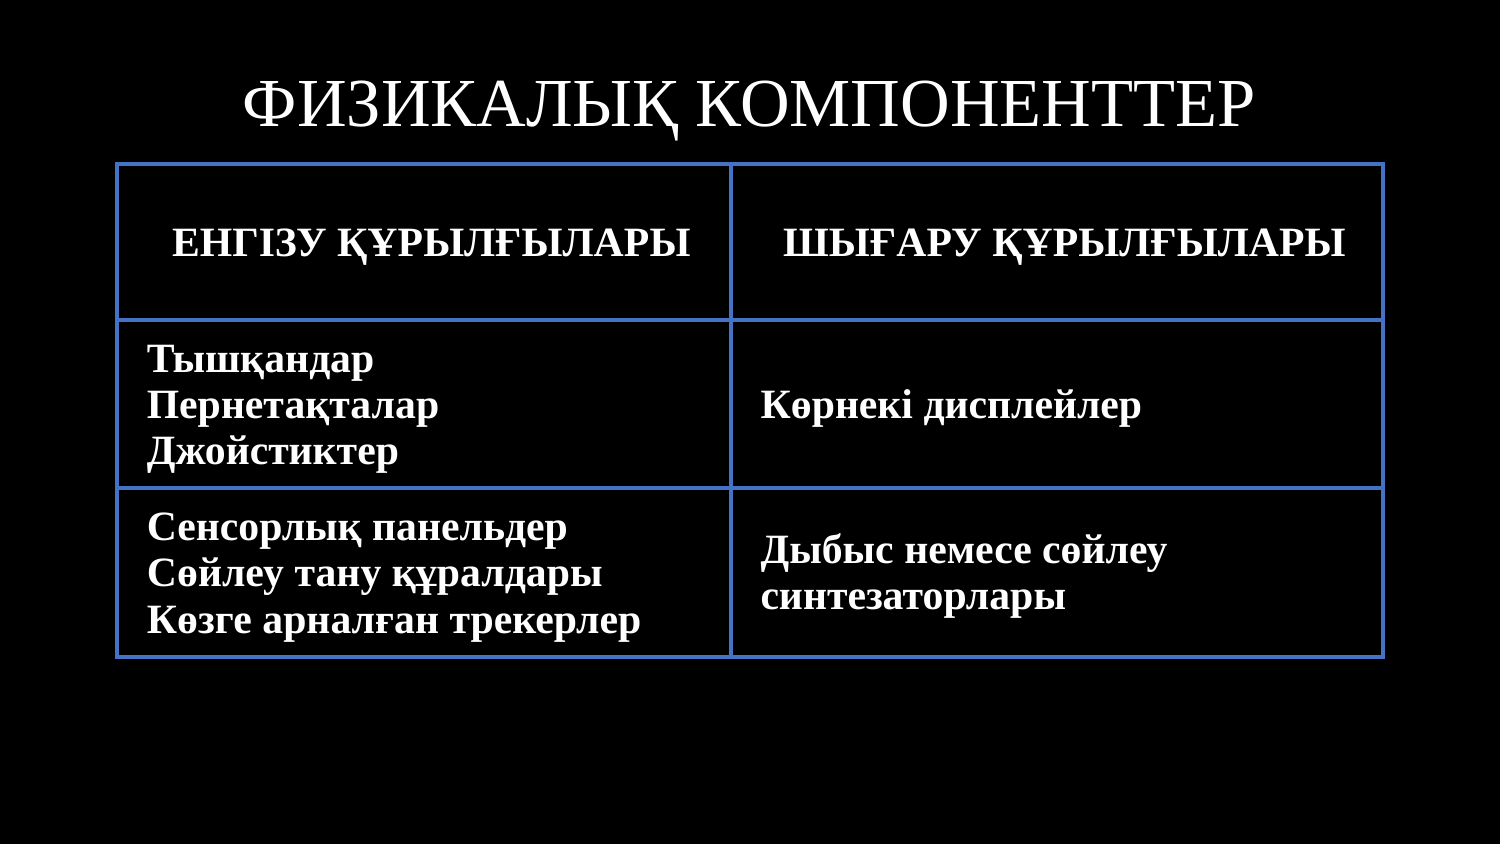

# ФИЗИКАЛЫҚ КОМПОНЕНТТЕР
| ЕНГІЗУ ҚҰРЫЛҒЫЛАРЫ | ШЫҒАРУ ҚҰРЫЛҒЫЛАРЫ |
| --- | --- |
| Тышқандар Пернетақталар Джойстиктер | Көрнекі дисплейлер |
| Сенсорлық панельдер Сөйлеу тану құралдары Көзге арналған трекерлер | Дыбыс немесе сөйлеу синтезаторлары |